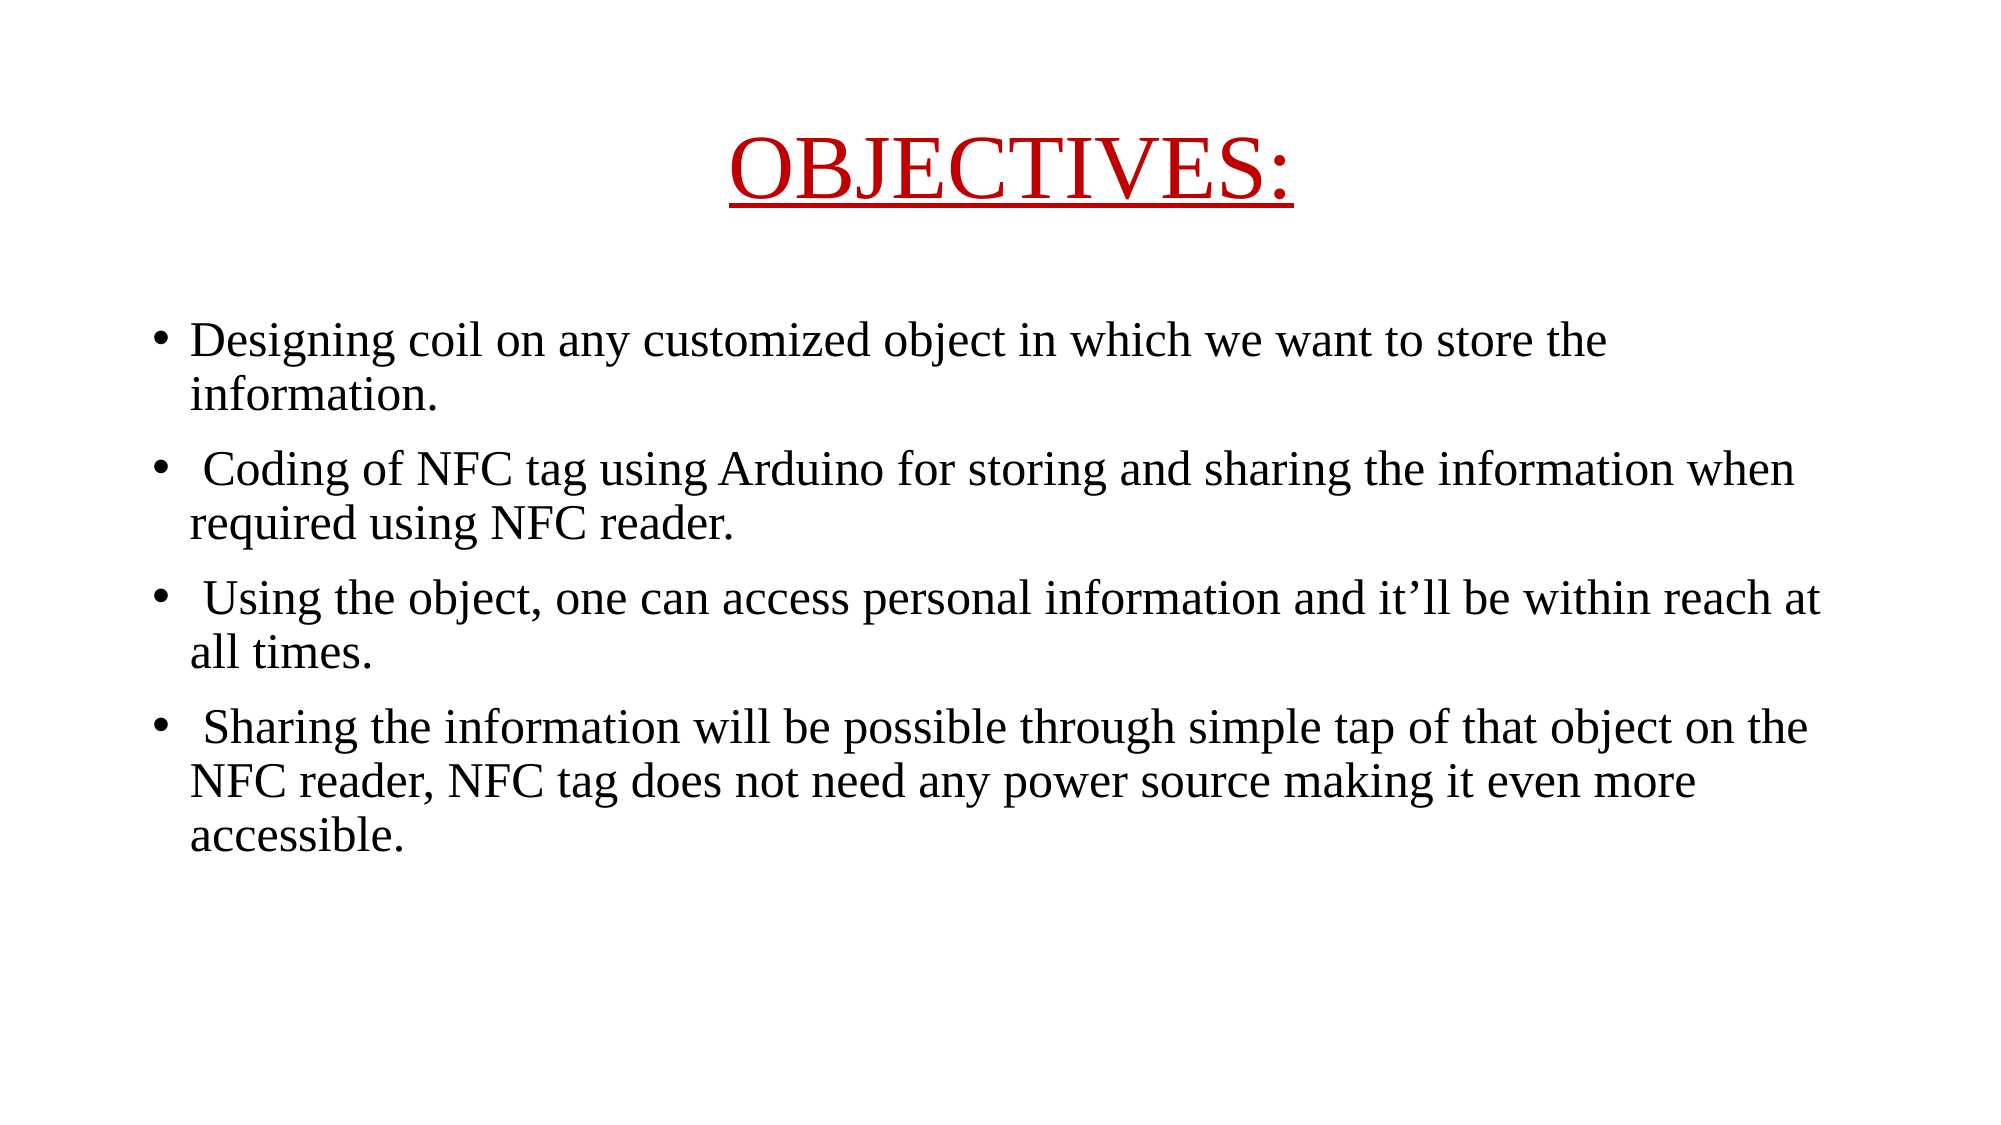

# OBJECTIVES:
Designing coil on any customized object in which we want to store the information.
 Coding of NFC tag using Arduino for storing and sharing the information when required using NFC reader.
 Using the object, one can access personal information and it’ll be within reach at all times.
 Sharing the information will be possible through simple tap of that object on the NFC reader, NFC tag does not need any power source making it even more accessible.